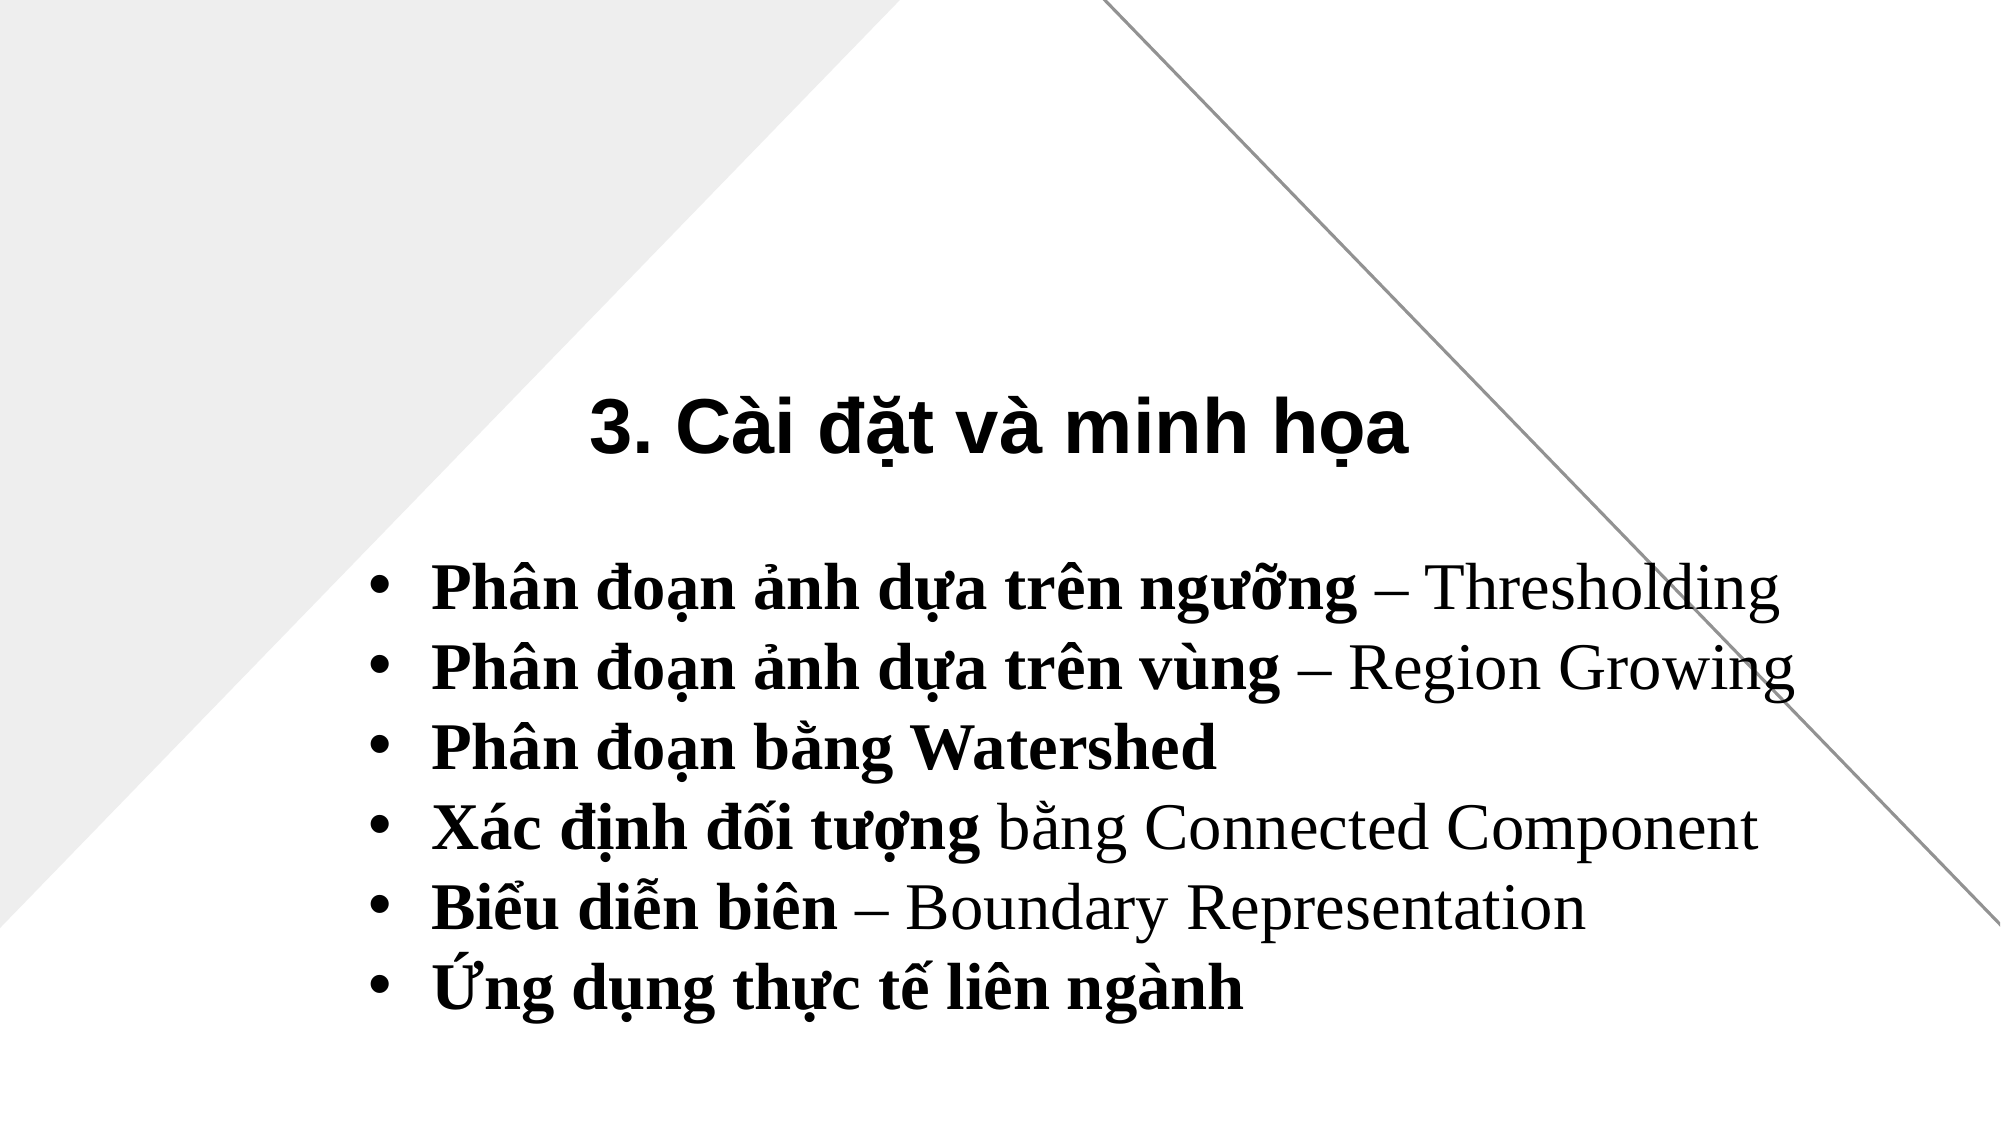

# 3. Cài đặt và minh họa
Phân đoạn ảnh dựa trên ngưỡng – Thresholding
Phân đoạn ảnh dựa trên vùng – Region Growing
Phân đoạn bằng Watershed
Xác định đối tượng bằng Connected Component
Biểu diễn biên – Boundary Representation
Ứng dụng thực tế liên ngành